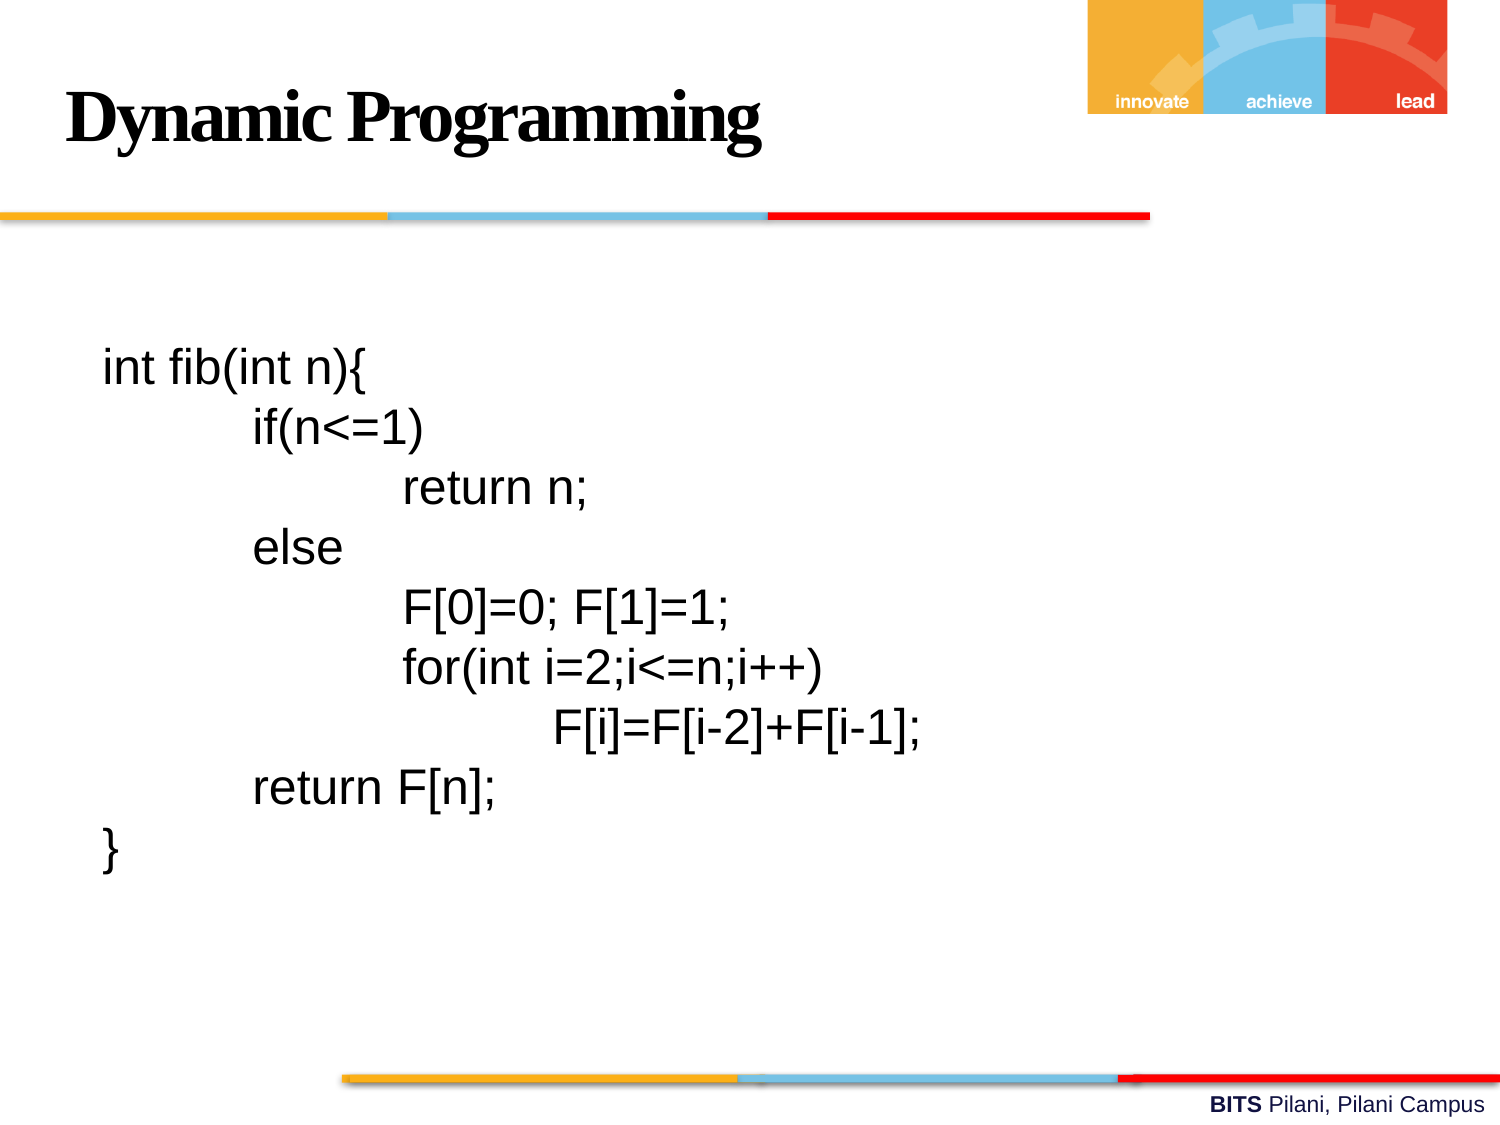

Dynamic Programming
int fib(int n){
	if(n<=1)
		return n;
	else
		F[0]=0; F[1]=1;
		for(int i=2;i<=n;i++)
			F[i]=F[i-2]+F[i-1];
	return F[n];
}